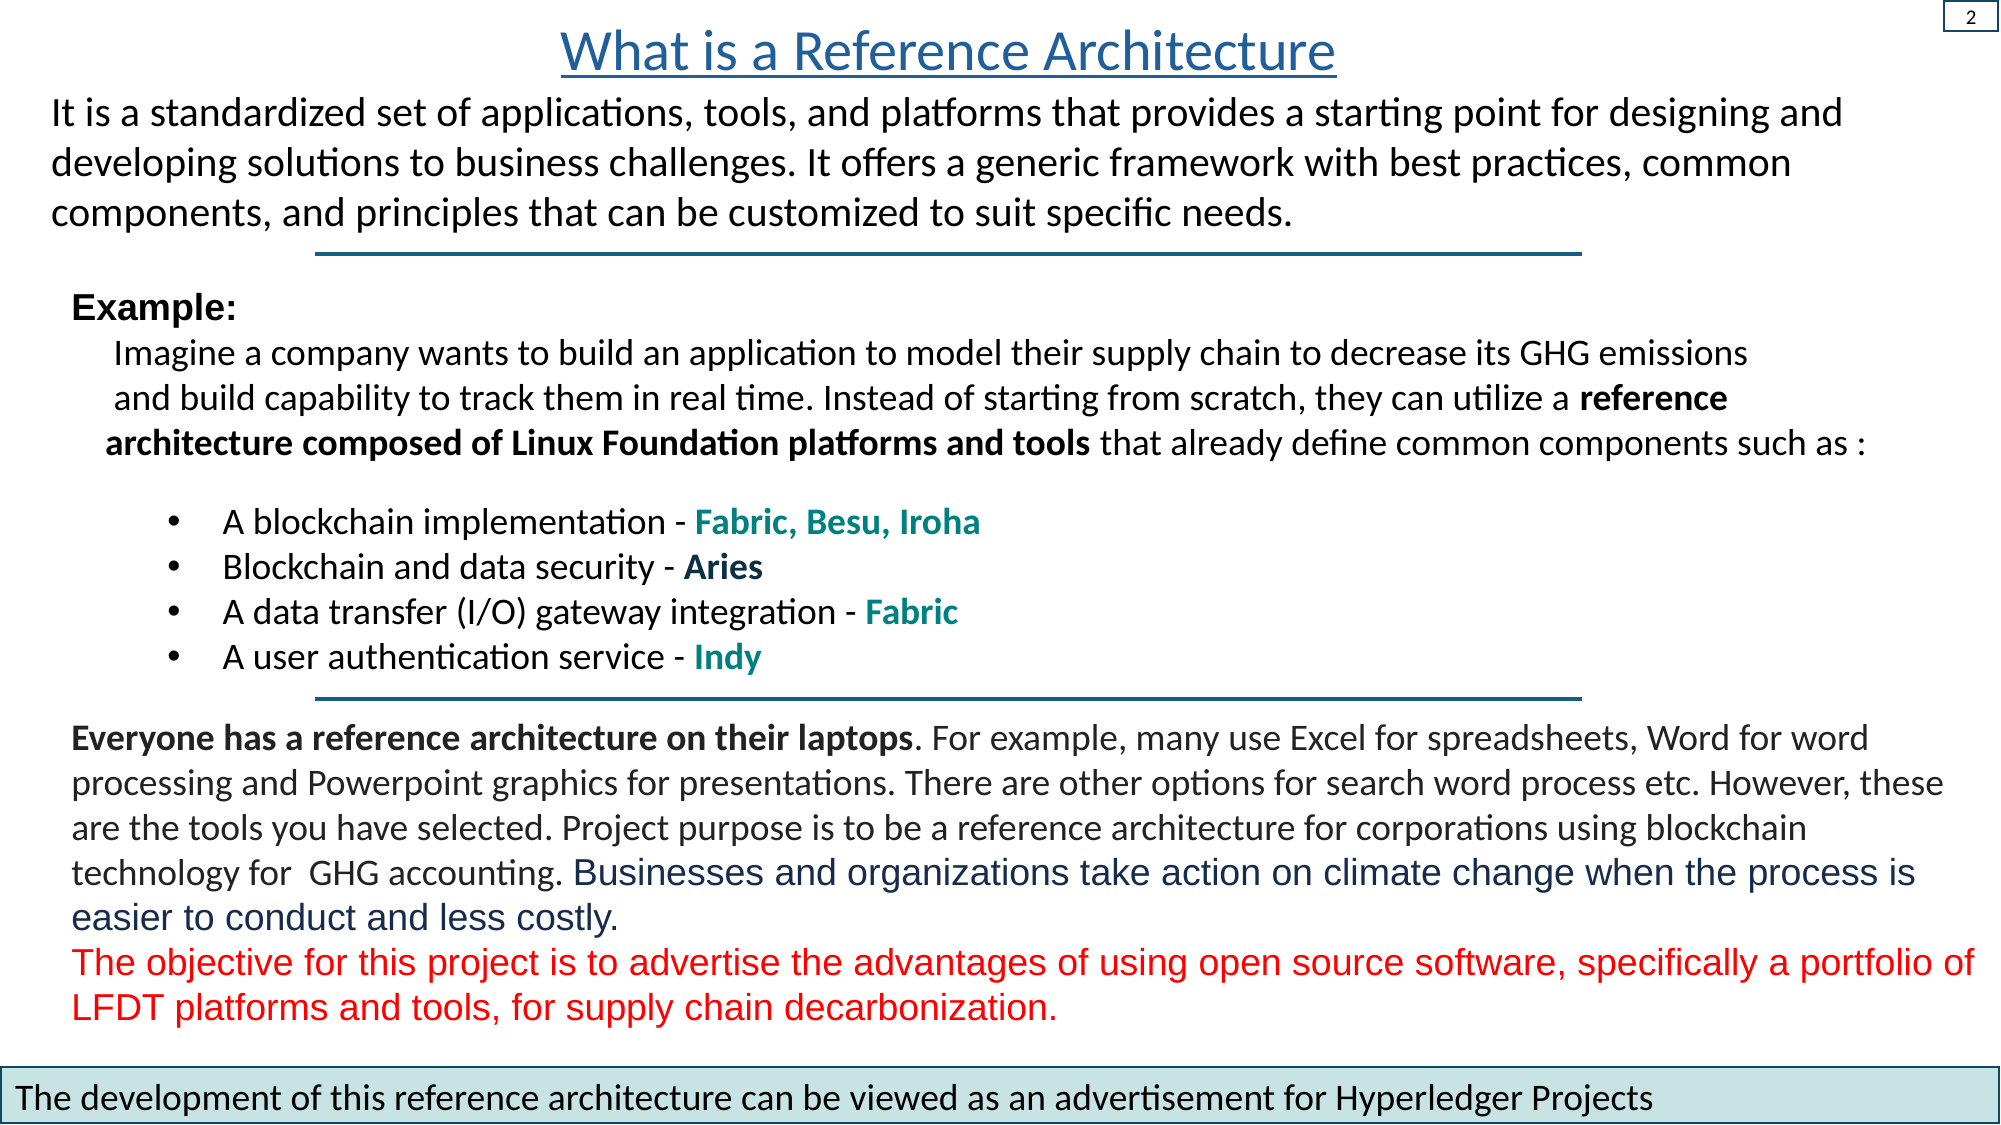

2
What is a Reference Architecture
It is a standardized set of applications, tools, and platforms that provides a starting point for designing and developing solutions to business challenges. It offers a generic framework with best practices, common components, and principles that can be customized to suit specific needs.
Example:
     Imagine a company wants to build an application to model their supply chain to decrease its GHG emissions
     and build capability to track them in real time. Instead of starting from scratch, they can utilize a reference
    architecture composed of Linux Foundation platforms and tools that already define common components such as :

Everyone has a reference architecture on their laptops. For example, many use Excel for spreadsheets, Word for word processing and Powerpoint graphics for presentations. There are other options for search word process etc. However, these are the tools you have selected. Project purpose is to be a reference architecture for corporations using blockchain technology for  GHG accounting. Businesses and organizations take action on climate change when the process is easier to conduct and less costly.
The objective for this project is to advertise the advantages of using open source software, specifically a portfolio of LFDT platforms and tools, for supply chain decarbonization.
 A blockchain implementation - Fabric, Besu, Iroha
 Blockchain and data security - Aries
 A data transfer (I/O) gateway integration - Fabric
 A user authentication service - Indy

The development of this reference architecture can be viewed as an advertisement for Hyperledger Projects